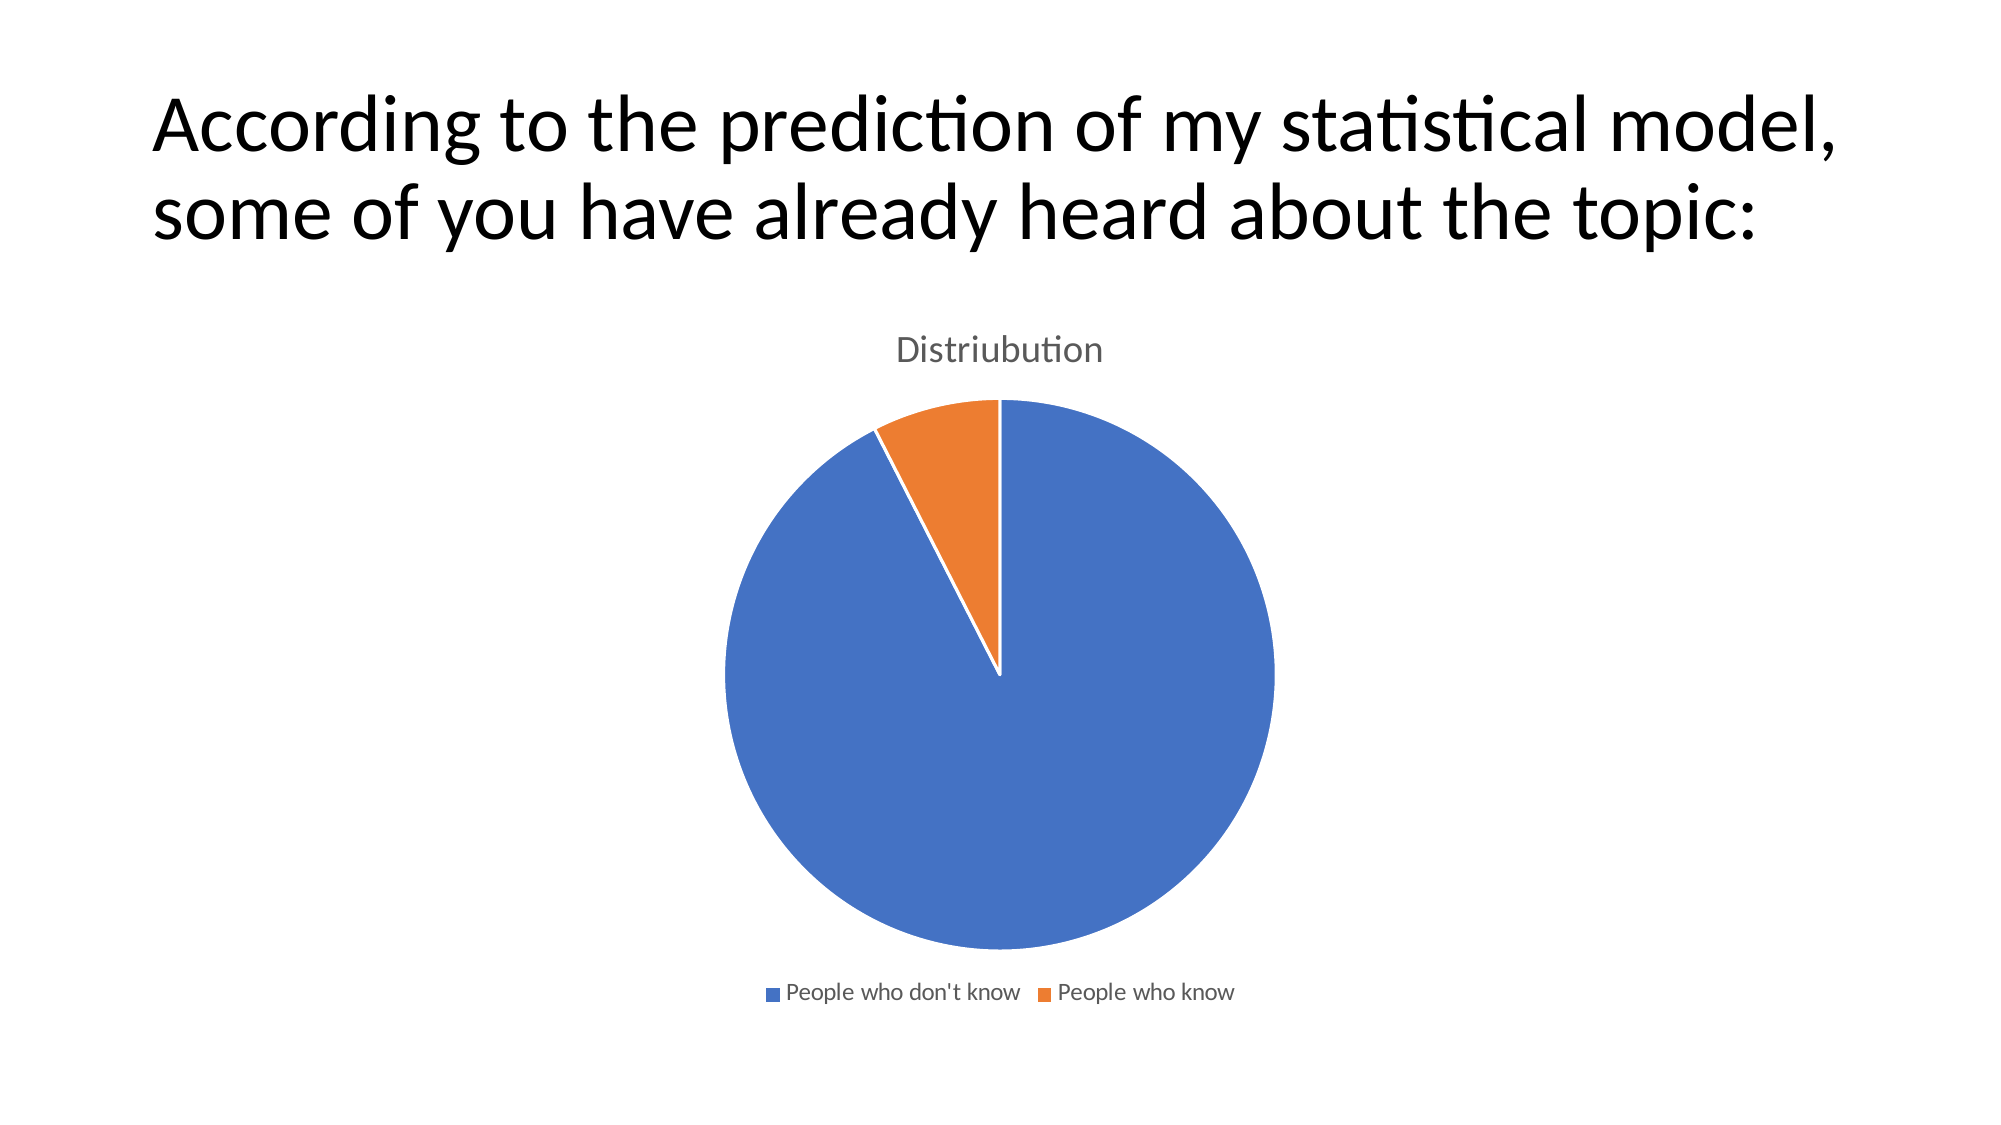

# According to the prediction of my statistical model, some of you have already heard about the topic:

### Chart:

| Category | Distriubution |
|---|---|
| People who don't know | 9.25 |
| People who know | 0.75 |